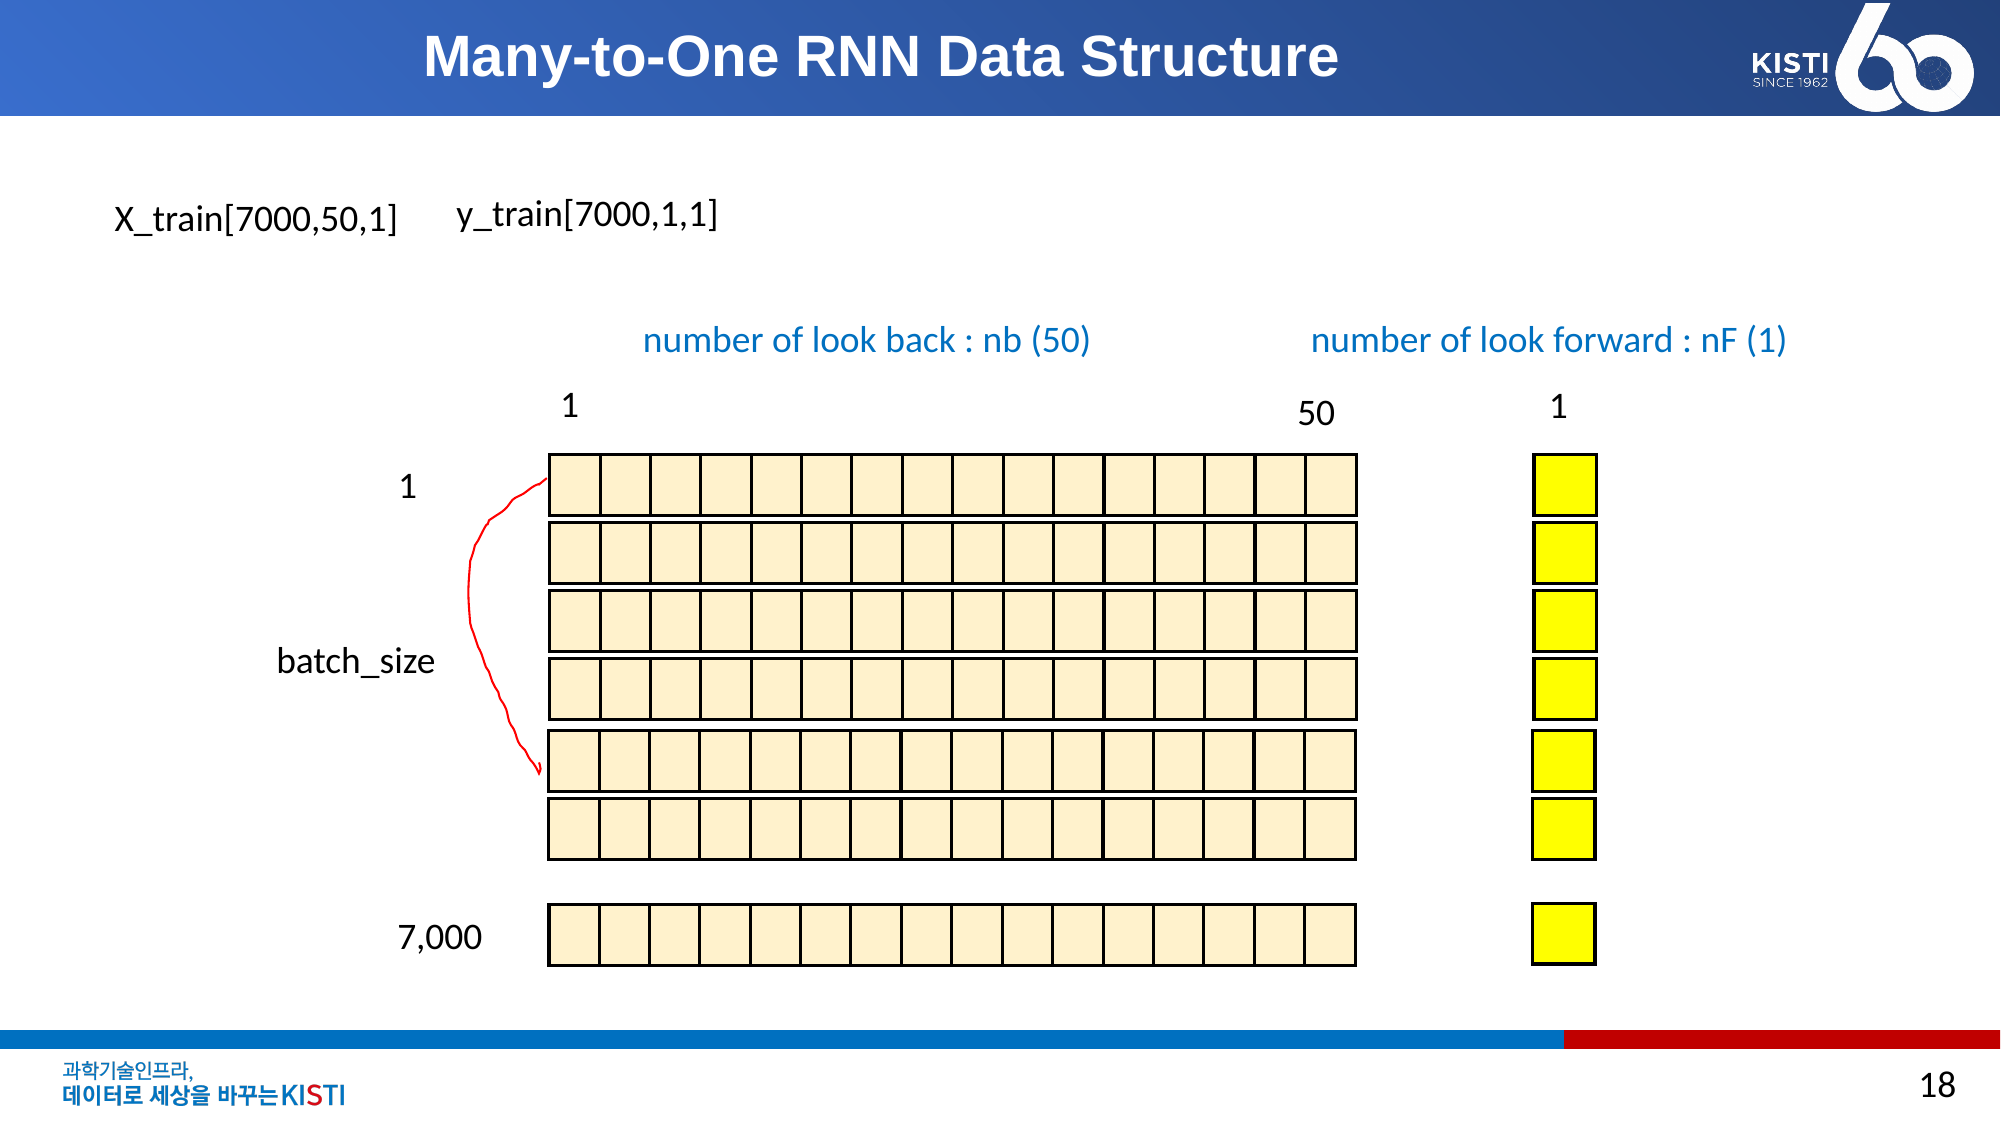

# Many-to-One RNN Data Structure
y_train[7000,1,1]
X_train[7000,50,1]
number of look back : nb (50)
number of look forward : nF (1)
1
1
50
1

batch_size

7,000
18